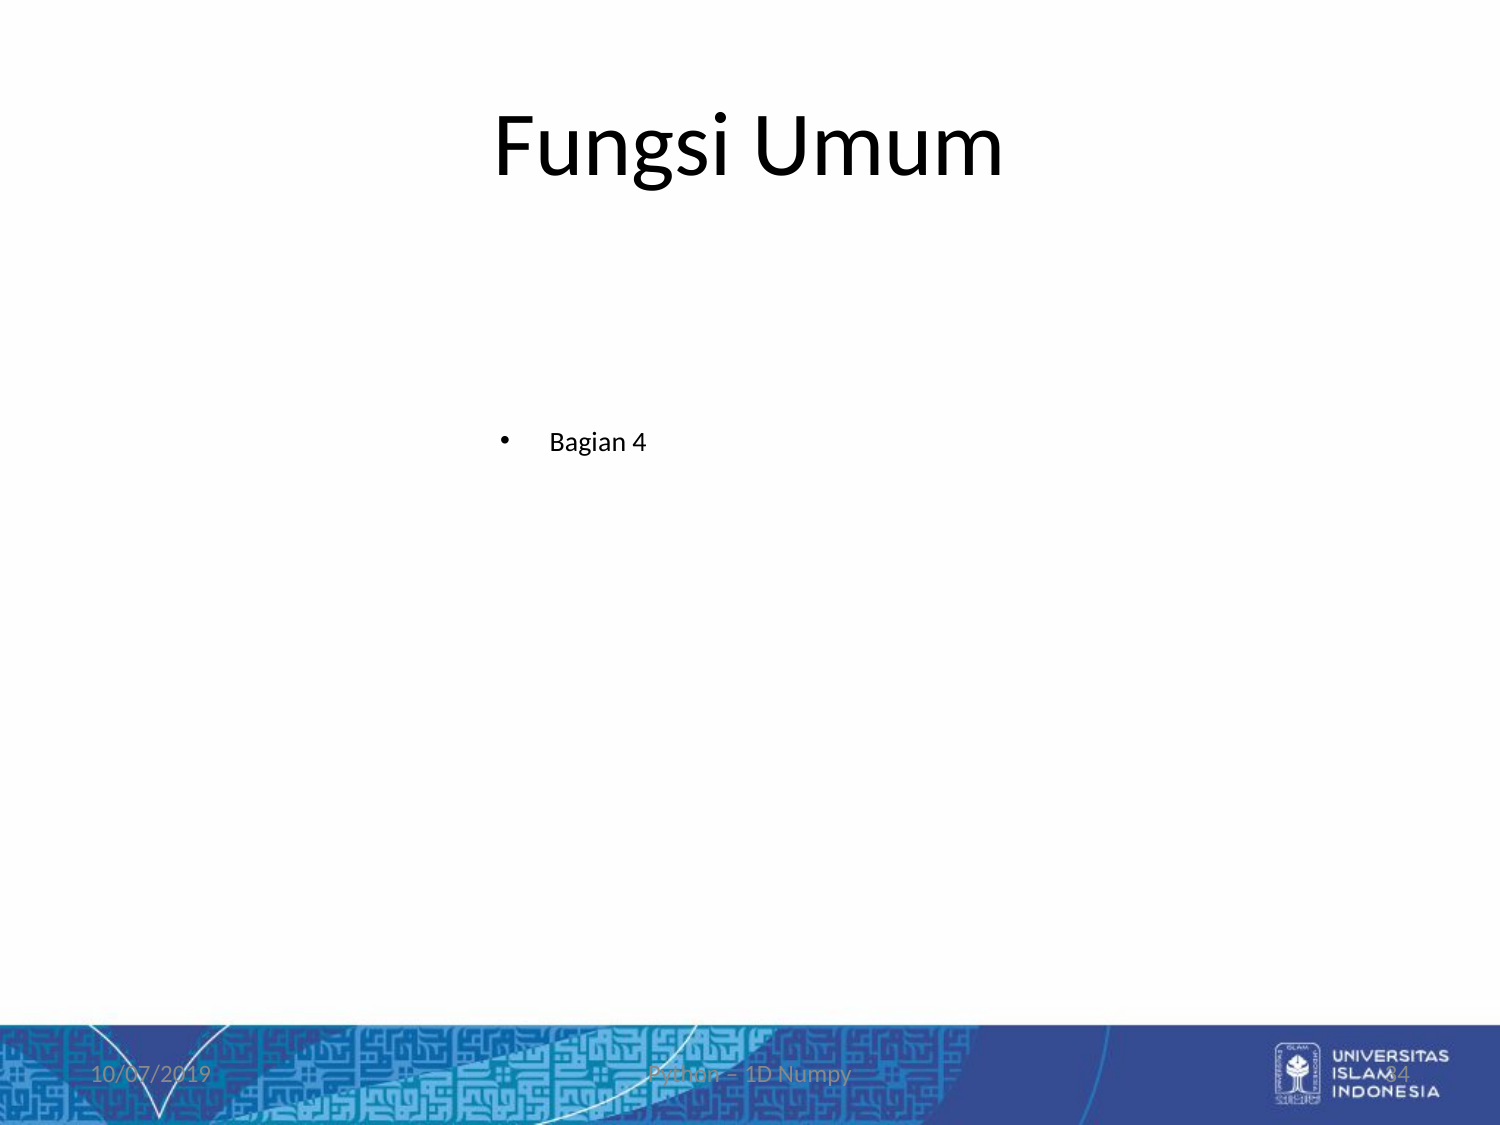

# Fungsi Umum
Bagian 4
10/07/2019
Python – 1D Numpy
34